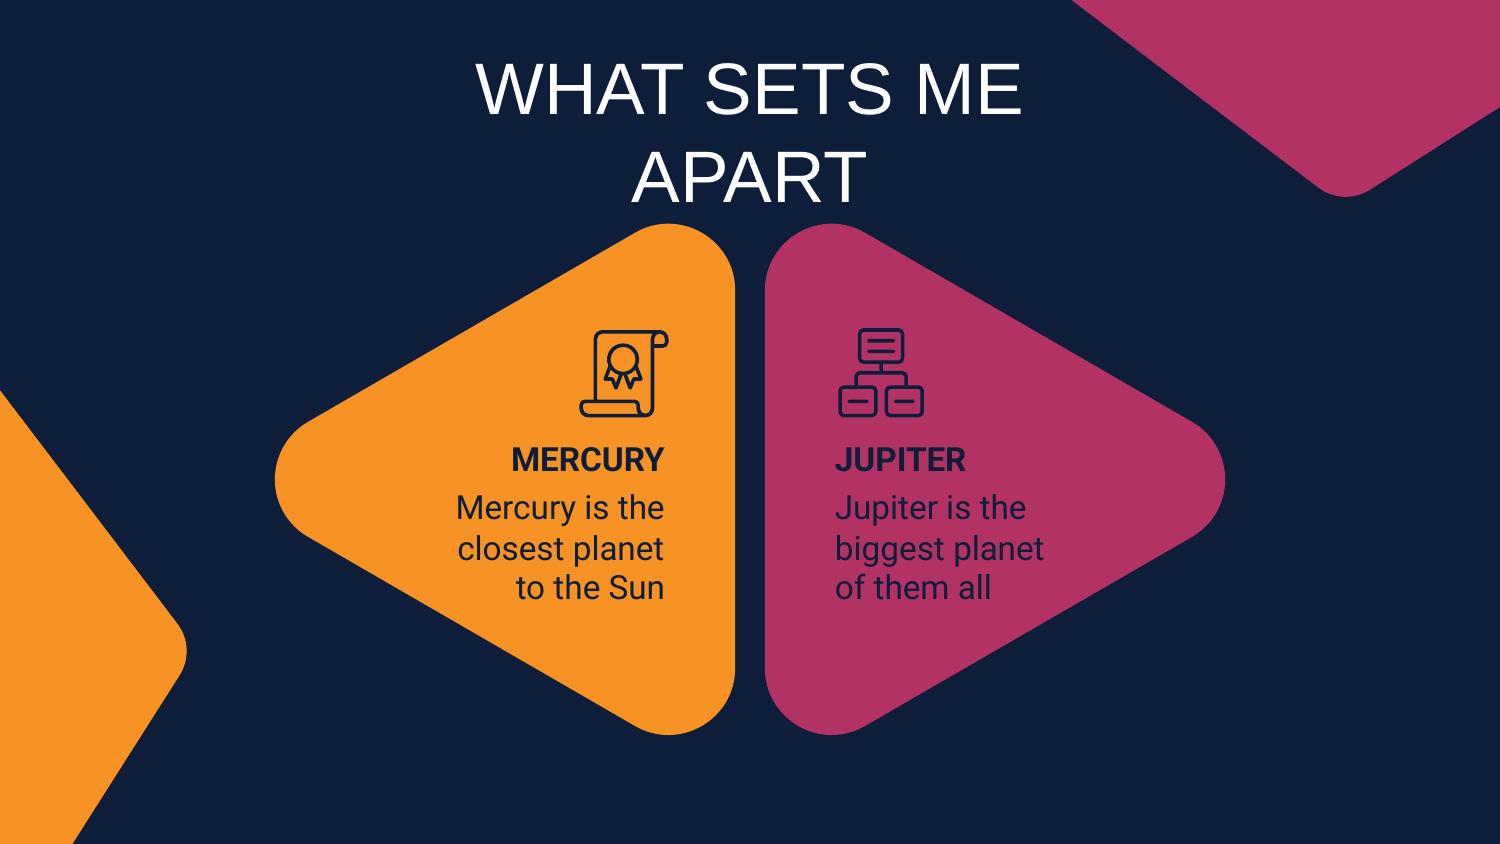

# WHAT SETS ME APART

MERCURY
JUPITER
Mercury is the closest planet to the Sun
Jupiter is the biggest planet of them all